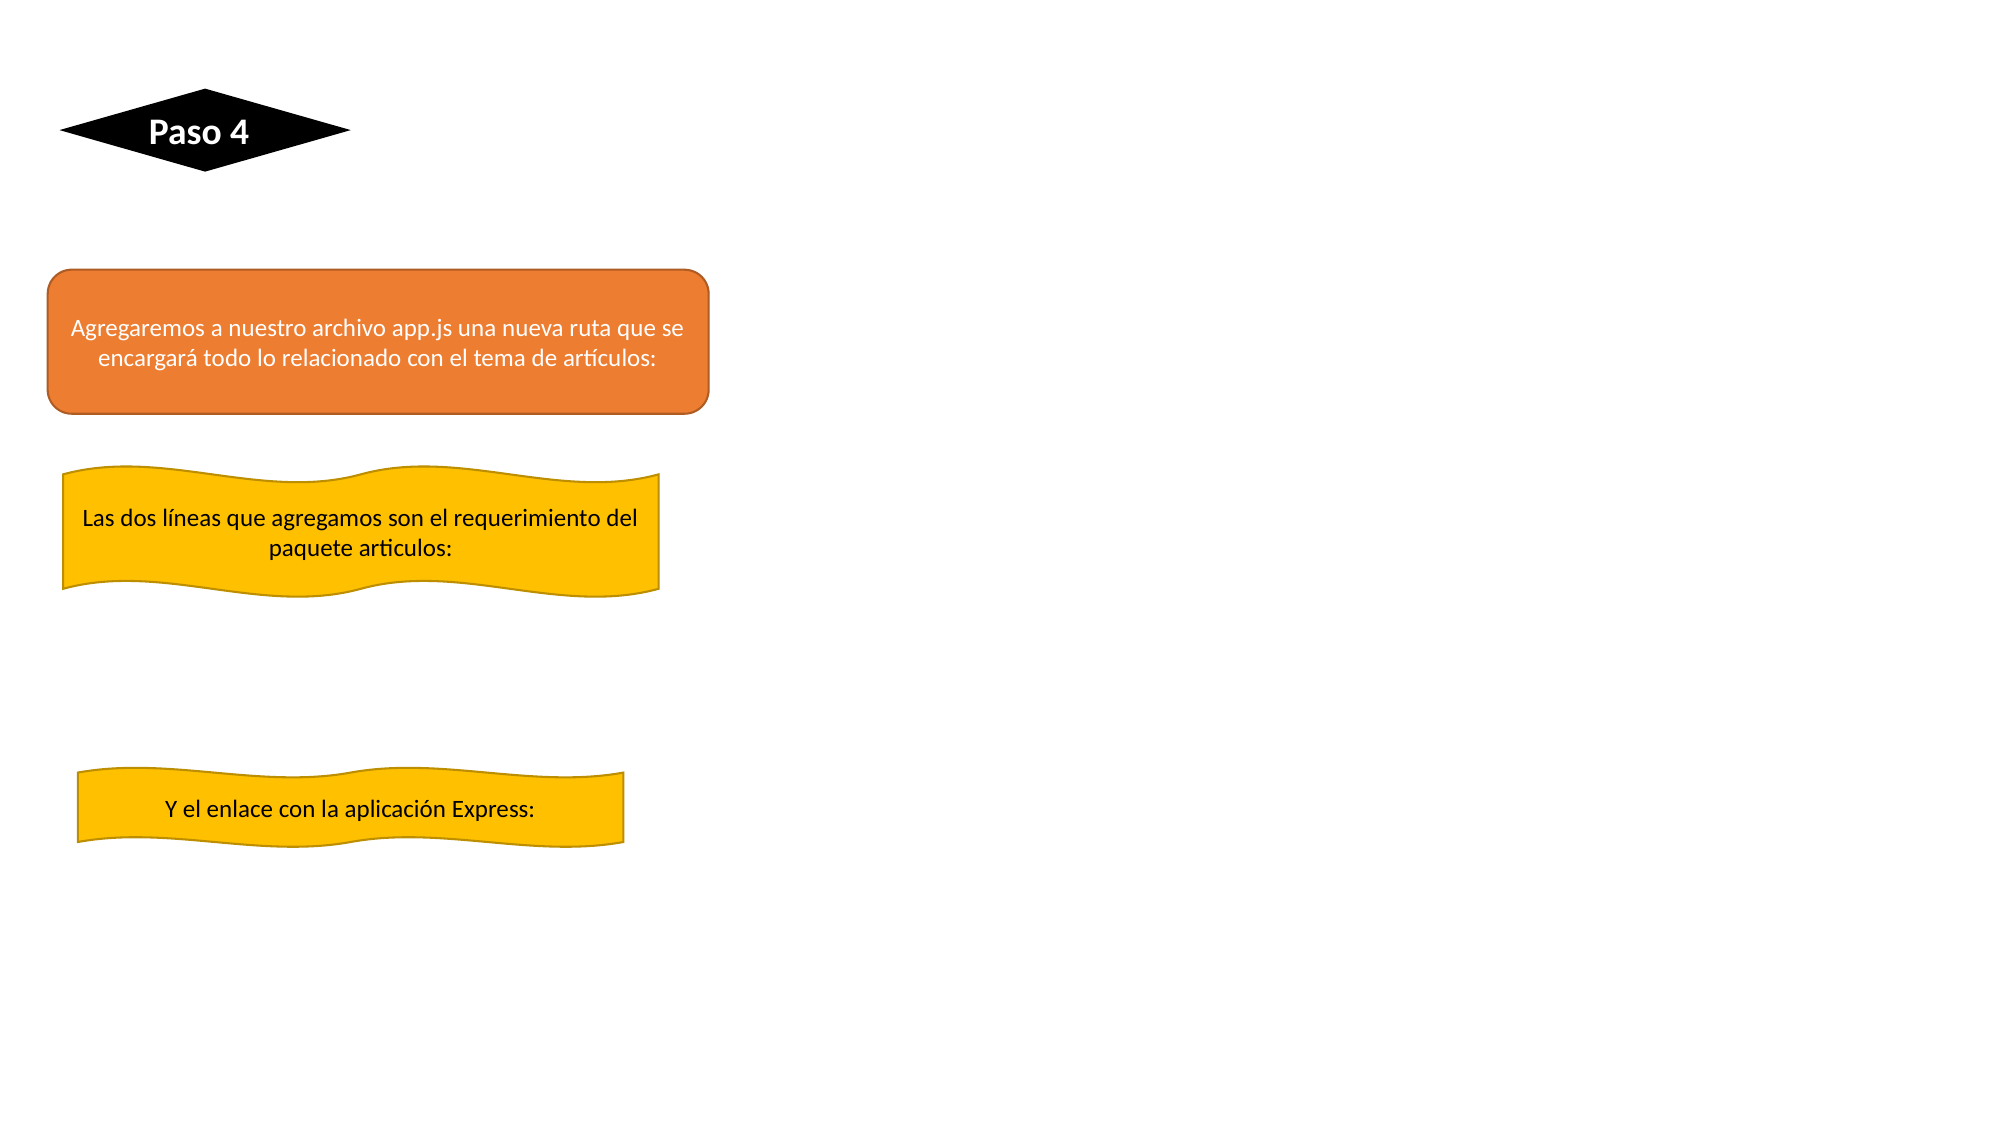

Paso 4
Agregaremos a nuestro archivo app.js una nueva ruta que se encargará todo lo relacionado con el tema de artículos:

Las dos líneas que agregamos son el requerimiento del paquete articulos:
Y el enlace con la aplicación Express: